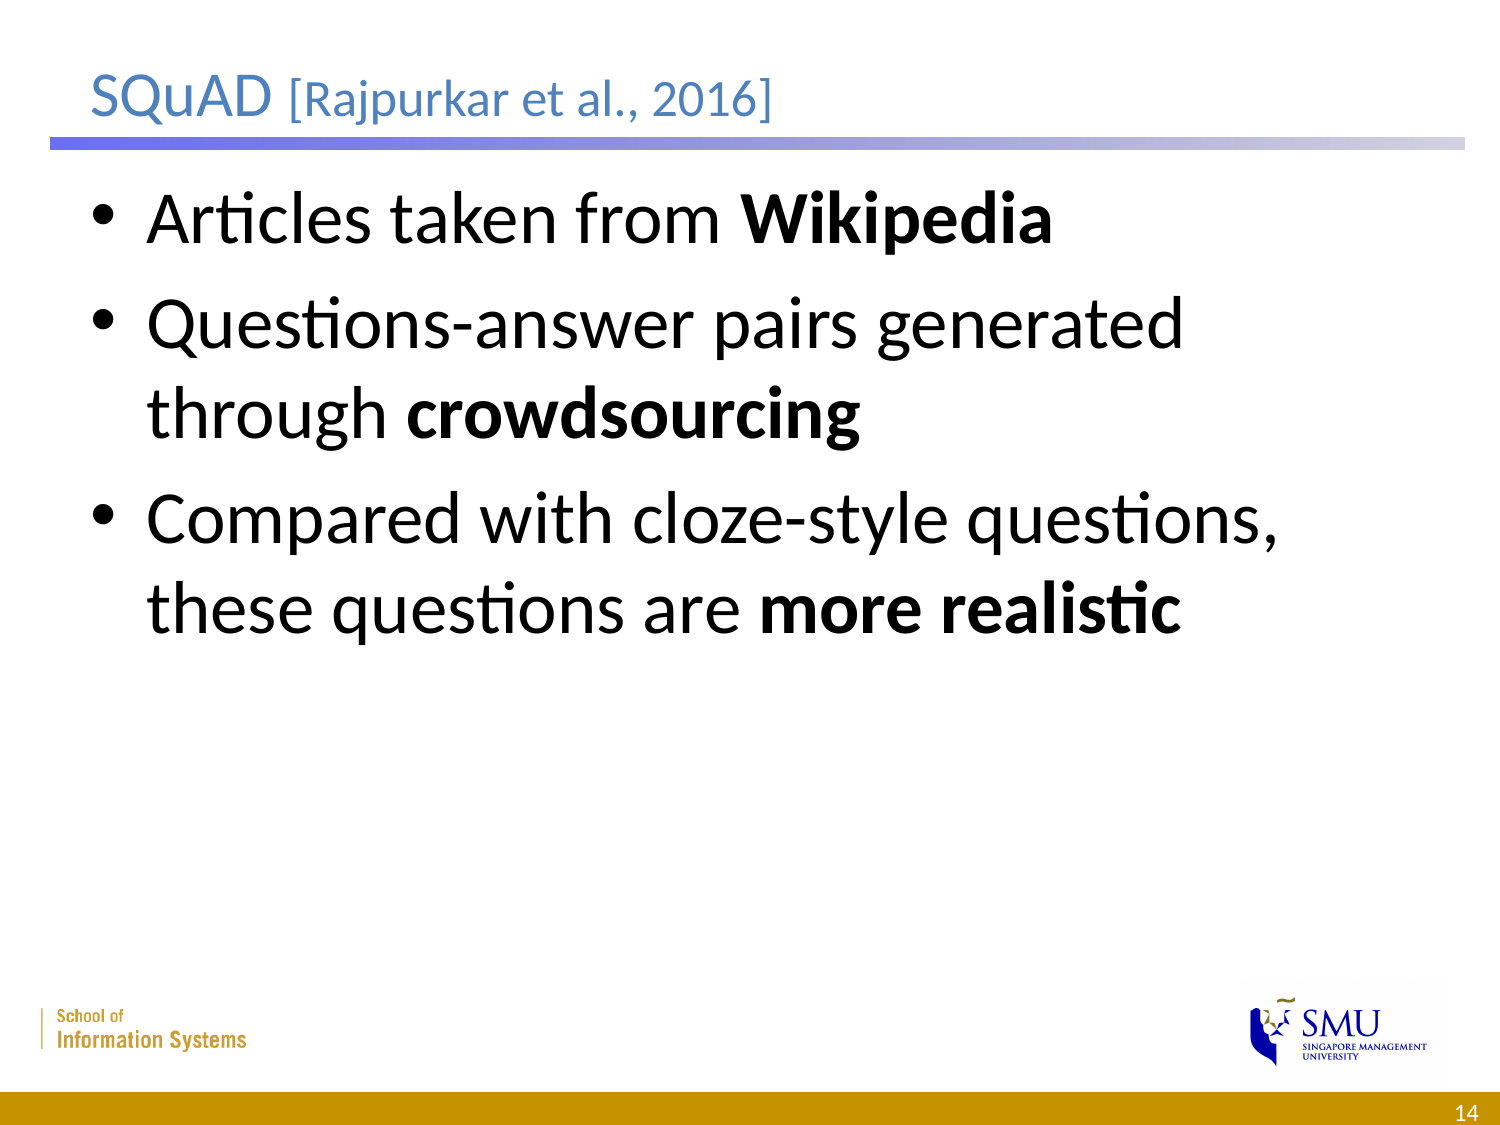

# SQuAD [Rajpurkar et al., 2016]
Articles taken from Wikipedia
Questions-answer pairs generated through crowdsourcing
Compared with cloze-style questions, these questions are more realistic

14